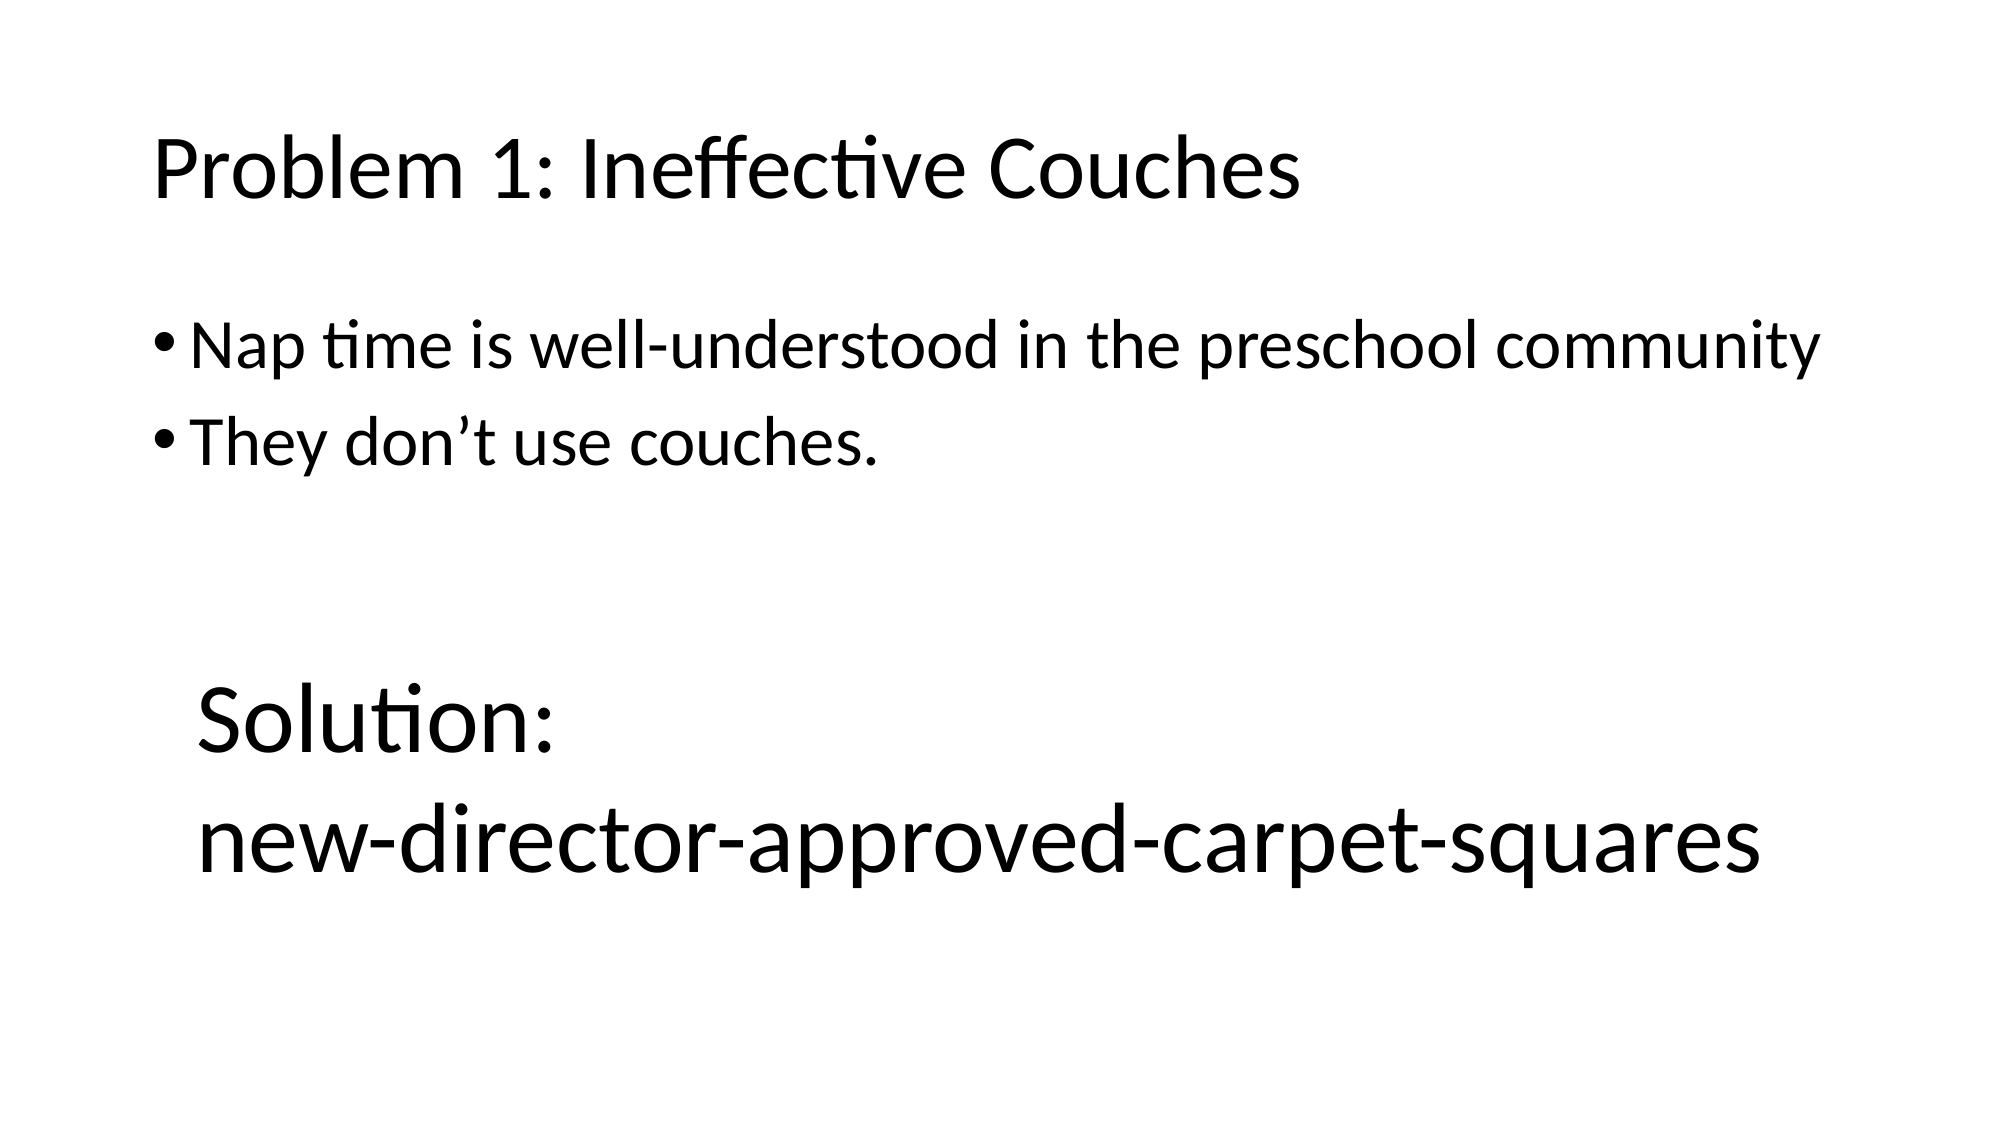

# Problem 1: Ineffective Couches
Nap time is well-understood in the preschool community
They don’t use couches.
Solution:
new-director-approved-carpet-squares